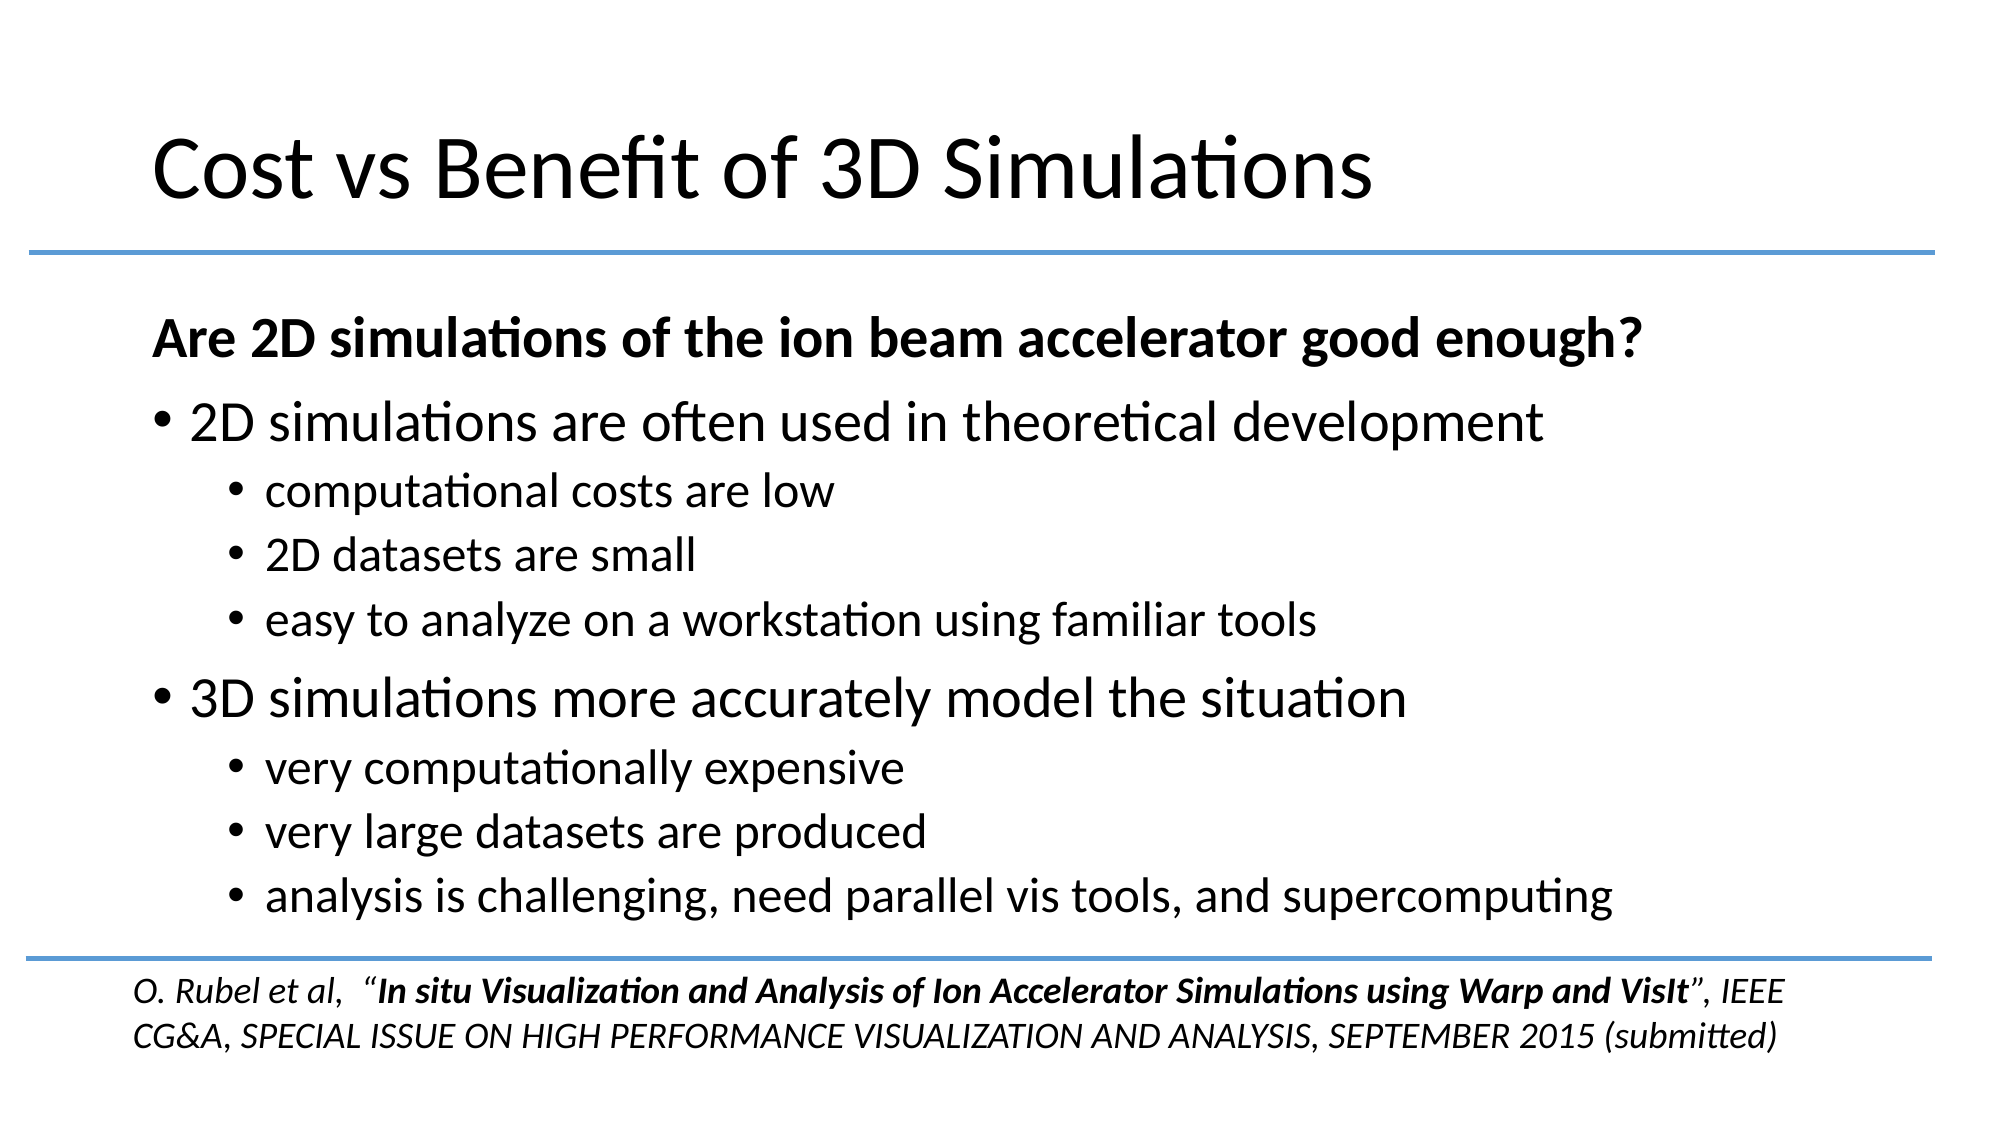

# Cost vs Benefit of 3D Simulations
Are 2D simulations of the ion beam accelerator good enough?
2D simulations are often used in theoretical development
computational costs are low
2D datasets are small
easy to analyze on a workstation using familiar tools
3D simulations more accurately model the situation
very computationally expensive
very large datasets are produced
analysis is challenging, need parallel vis tools, and supercomputing

O. Rubel et al,  “In situ Visualization and Analysis of Ion Accelerator Simulations using Warp and VisIt”, IEEE CG&A, SPECIAL ISSUE ON HIGH PERFORMANCE VISUALIZATION AND ANALYSIS, SEPTEMBER 2015 (submitted)